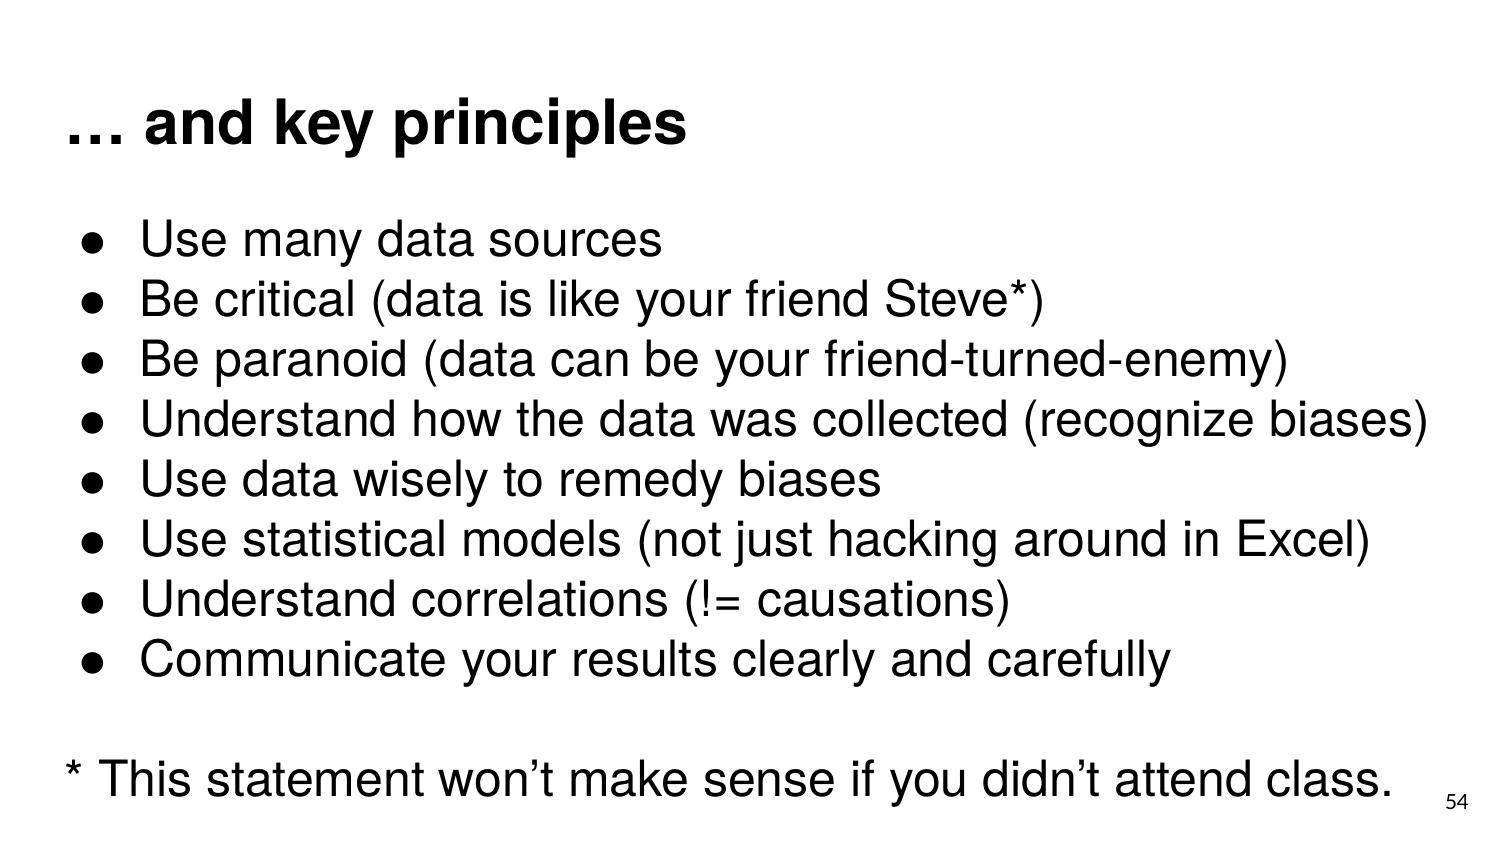

# … and key principles
Use many data sources
Be critical (data is like your friend Steve*)
Be paranoid (data can be your friend-turned-enemy)
Understand how the data was collected (recognize biases)
Use data wisely to remedy biases
Use statistical models (not just hacking around in Excel)
Understand correlations (!= causations)
Communicate your results clearly and carefully

* This statement won’t make sense if you didn’t attend class.
54